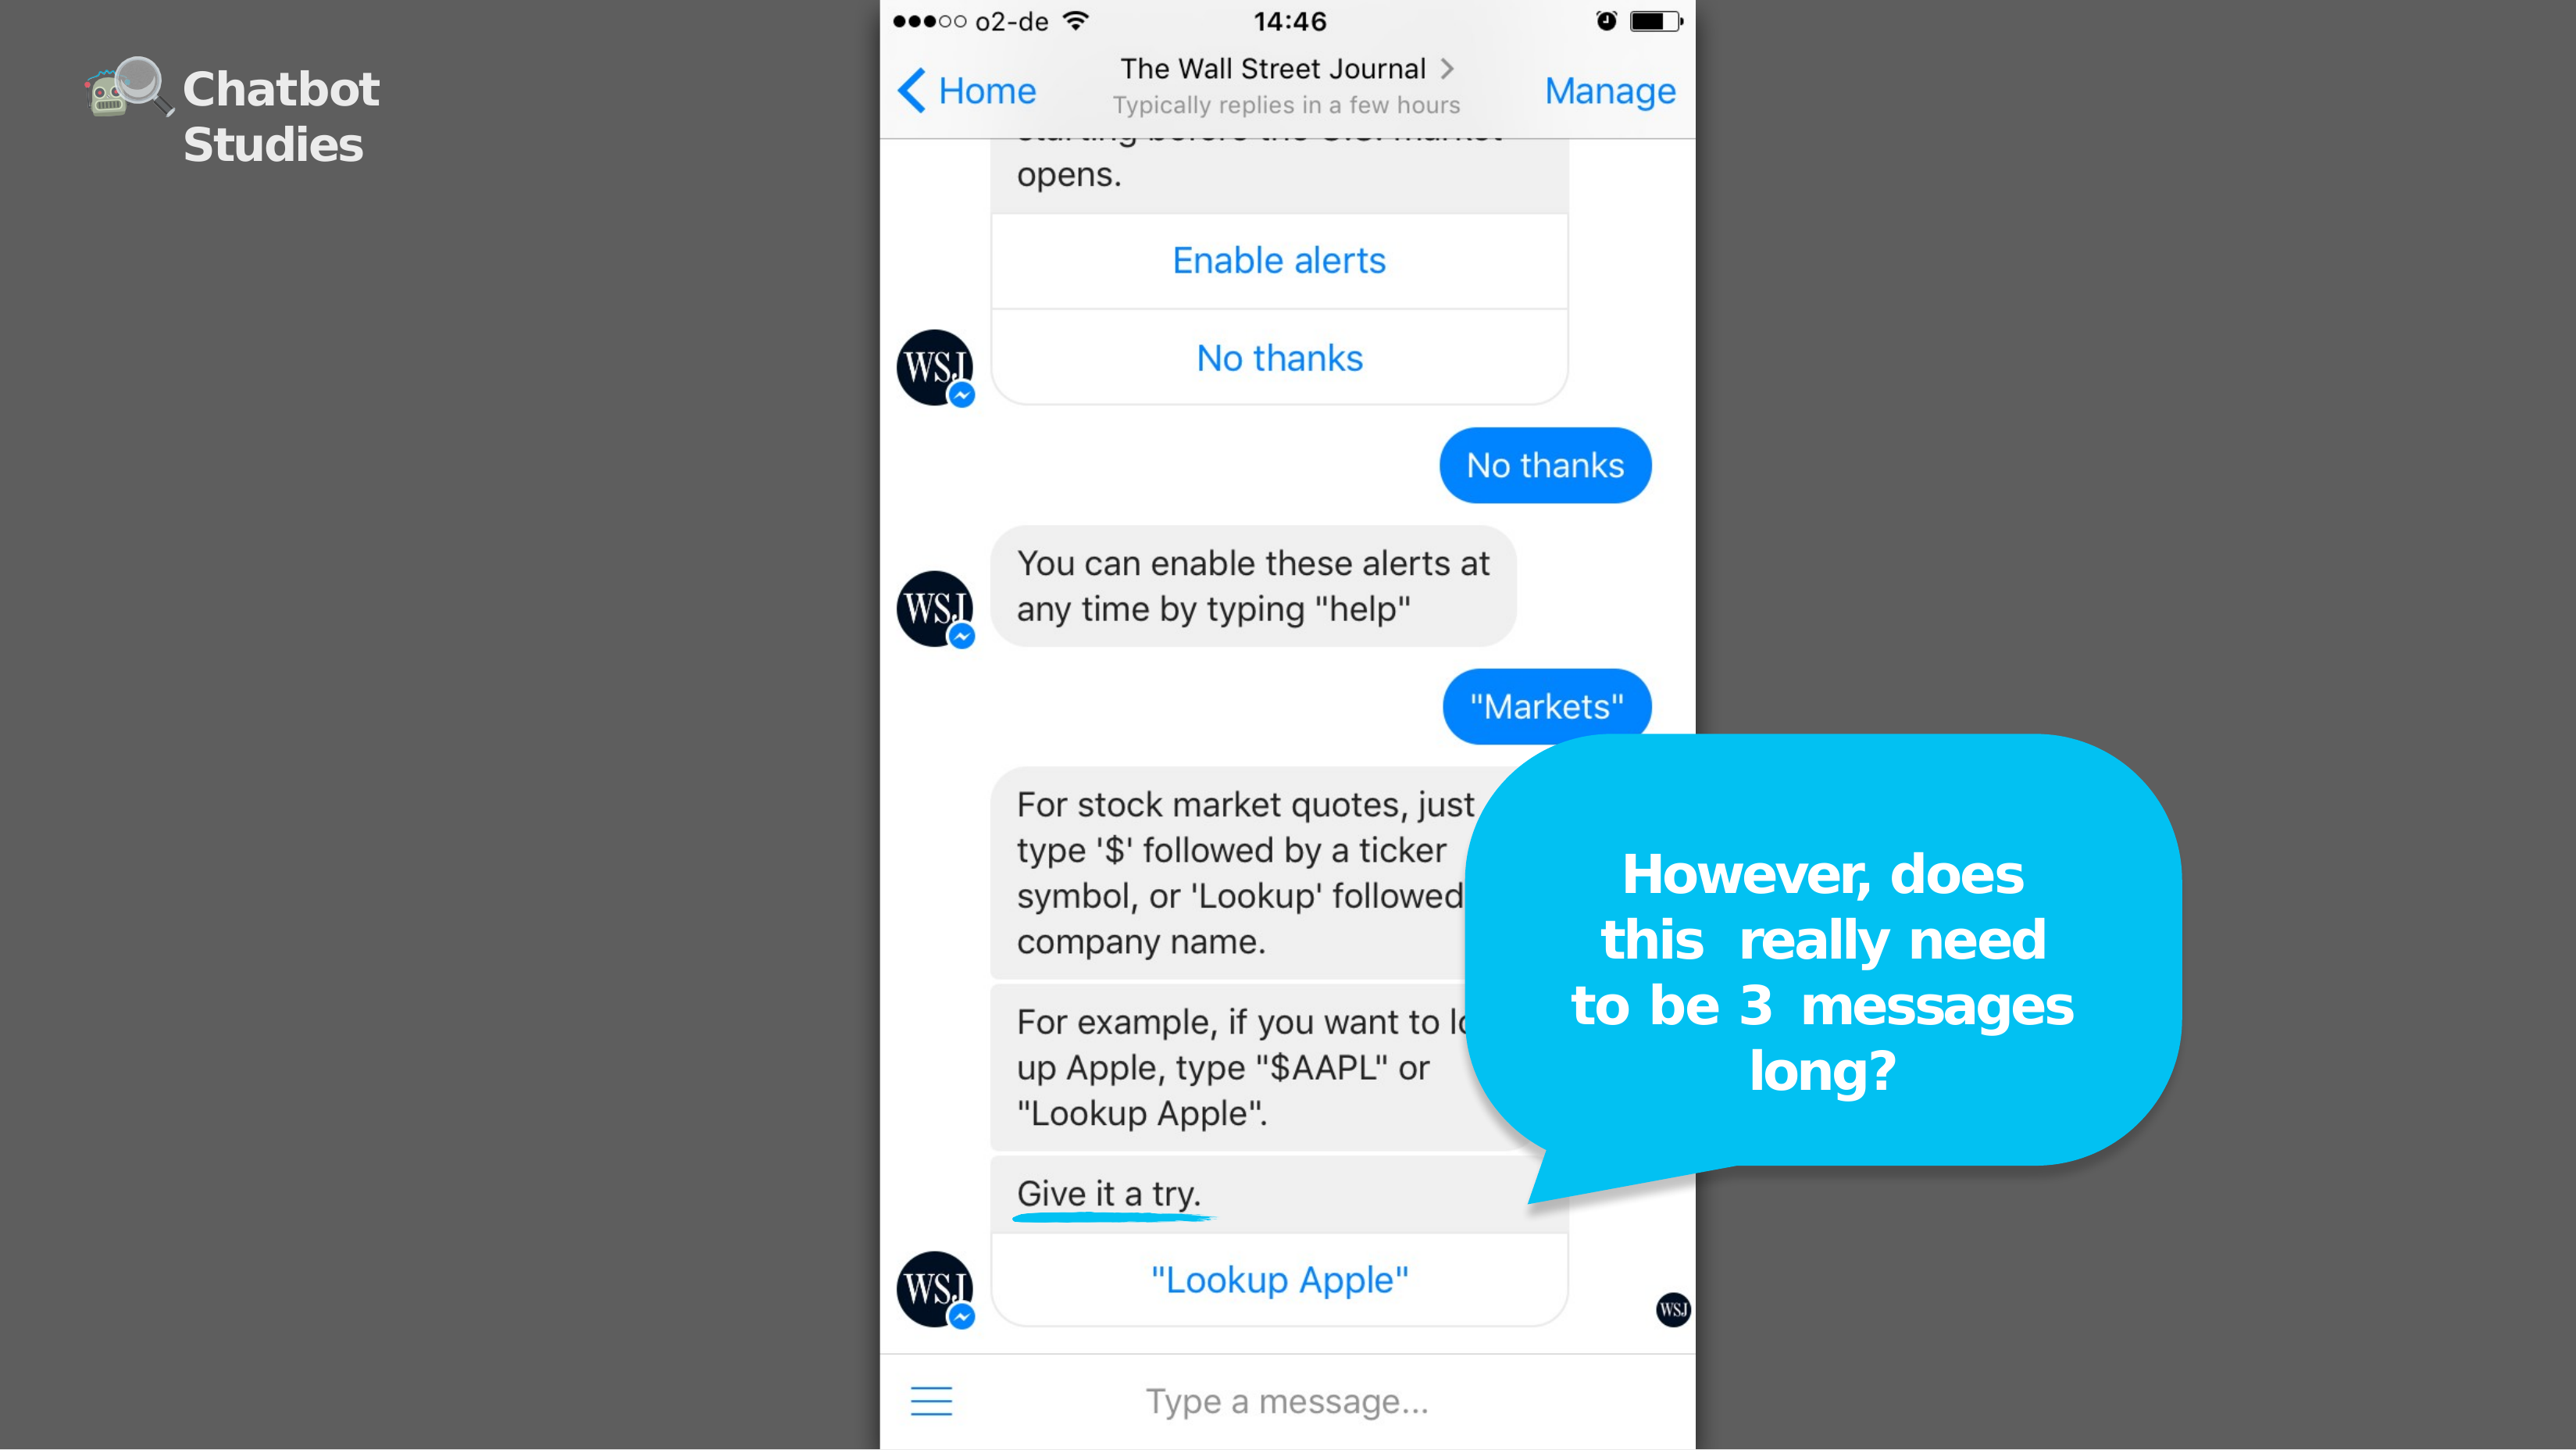

Chatbot Studies

However, does this  really need to be 3  messages long?